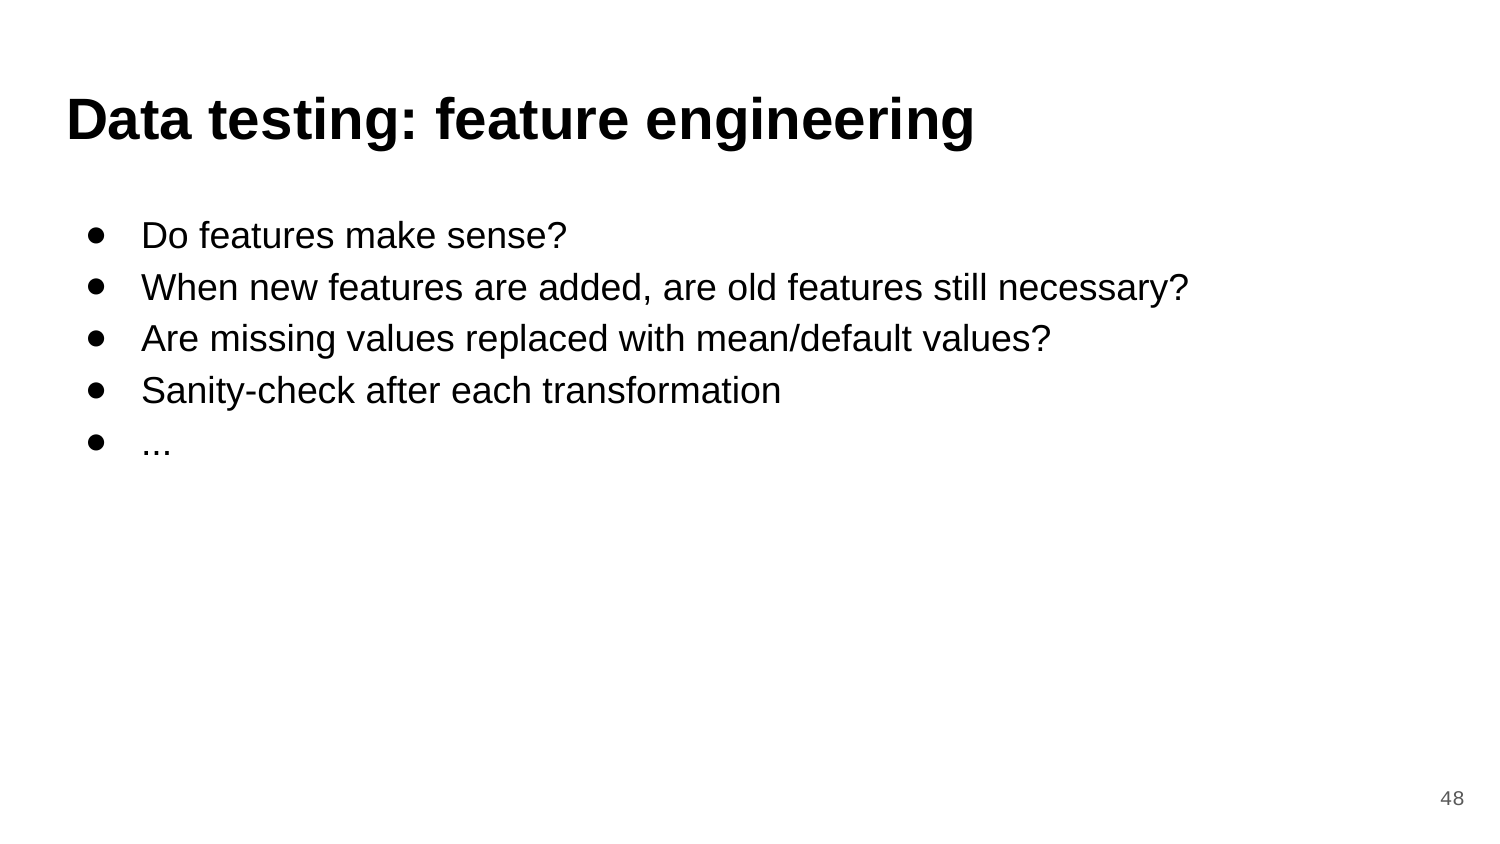

# Data testing: feature engineering
Do features make sense?
When new features are added, are old features still necessary?
Are missing values replaced with mean/default values?
Sanity-check after each transformation
...
48